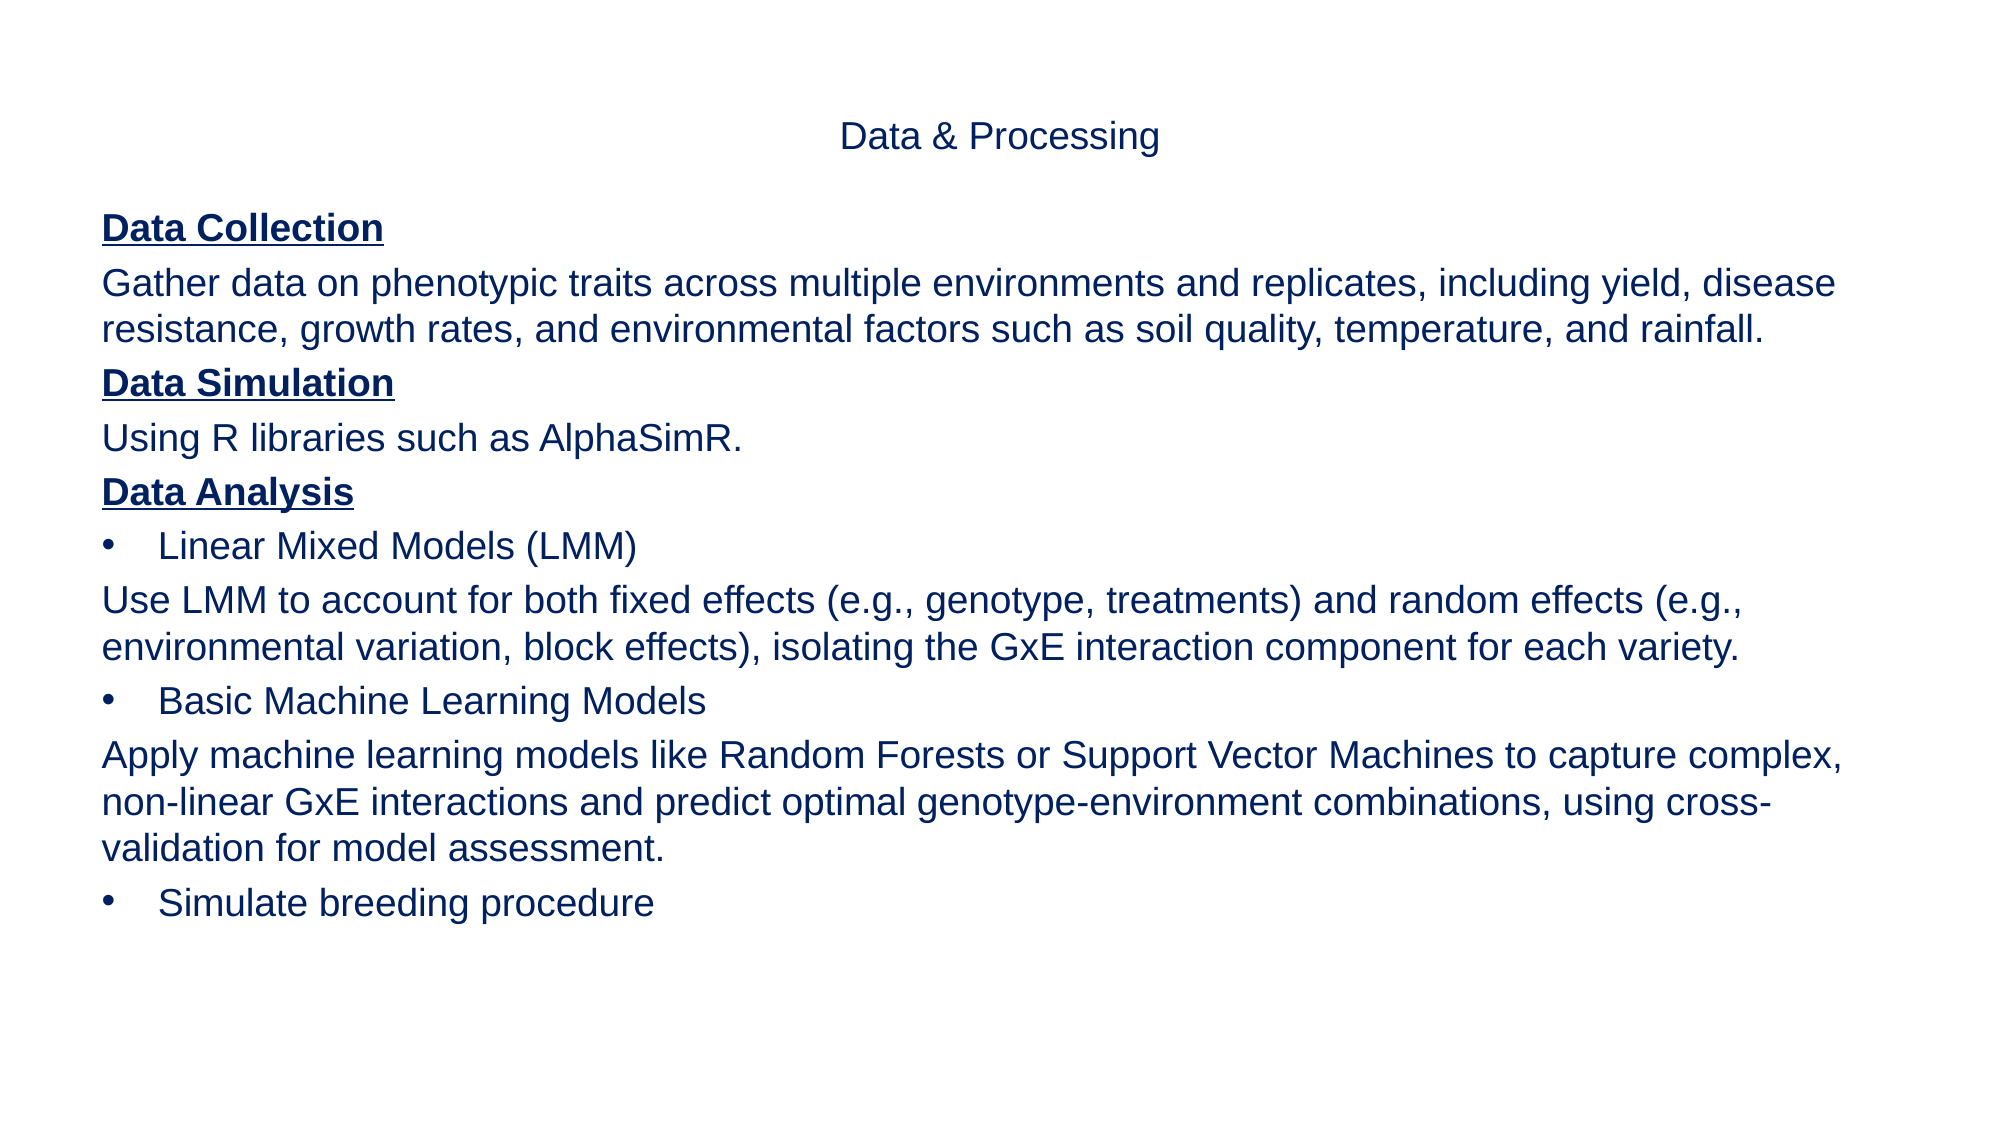

# Data & Processing
Data Collection
Gather data on phenotypic traits across multiple environments and replicates, including yield, disease resistance, growth rates, and environmental factors such as soil quality, temperature, and rainfall.
Data Simulation
Using R libraries such as AlphaSimR.
Data Analysis
Linear Mixed Models (LMM)
Use LMM to account for both fixed effects (e.g., genotype, treatments) and random effects (e.g., environmental variation, block effects), isolating the GxE interaction component for each variety.
Basic Machine Learning Models
Apply machine learning models like Random Forests or Support Vector Machines to capture complex, non-linear GxE interactions and predict optimal genotype-environment combinations, using cross-validation for model assessment.
Simulate breeding procedure